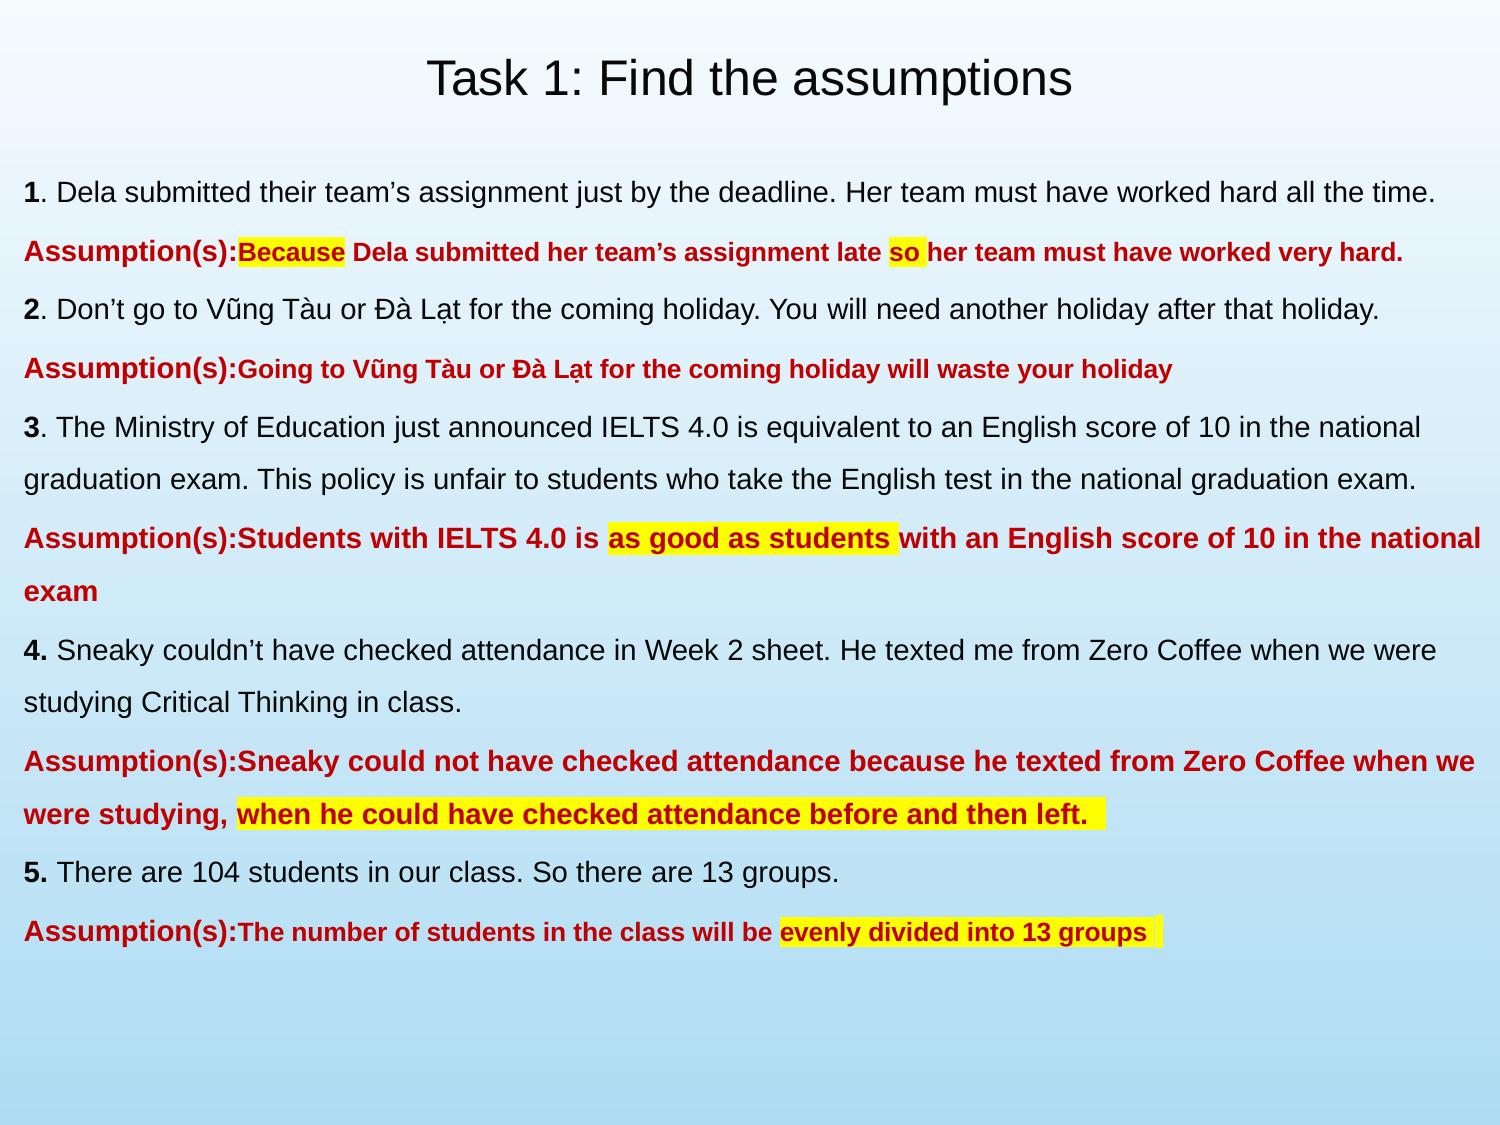

Task 1: Find the assumptions
1. Dela submitted their team’s assignment just by the deadline. Her team must have worked hard all the time.
Assumption(s):Because Dela submitted her team’s assignment late so her team must have worked very hard.
2. Don’t go to Vũng Tàu or Đà Lạt for the coming holiday. You will need another holiday after that holiday.
Assumption(s):Going to Vũng Tàu or Đà Lạt for the coming holiday will waste your holiday
3. The Ministry of Education just announced IELTS 4.0 is equivalent to an English score of 10 in the national graduation exam. This policy is unfair to students who take the English test in the national graduation exam.
Assumption(s):Students with IELTS 4.0 is as good as students with an English score of 10 in the national exam
4. Sneaky couldn’t have checked attendance in Week 2 sheet. He texted me from Zero Coffee when we were studying Critical Thinking in class.
Assumption(s):Sneaky could not have checked attendance because he texted from Zero Coffee when we were studying, when he could have checked attendance before and then left.
5. There are 104 students in our class. So there are 13 groups.
Assumption(s):The number of students in the class will be evenly divided into 13 groups